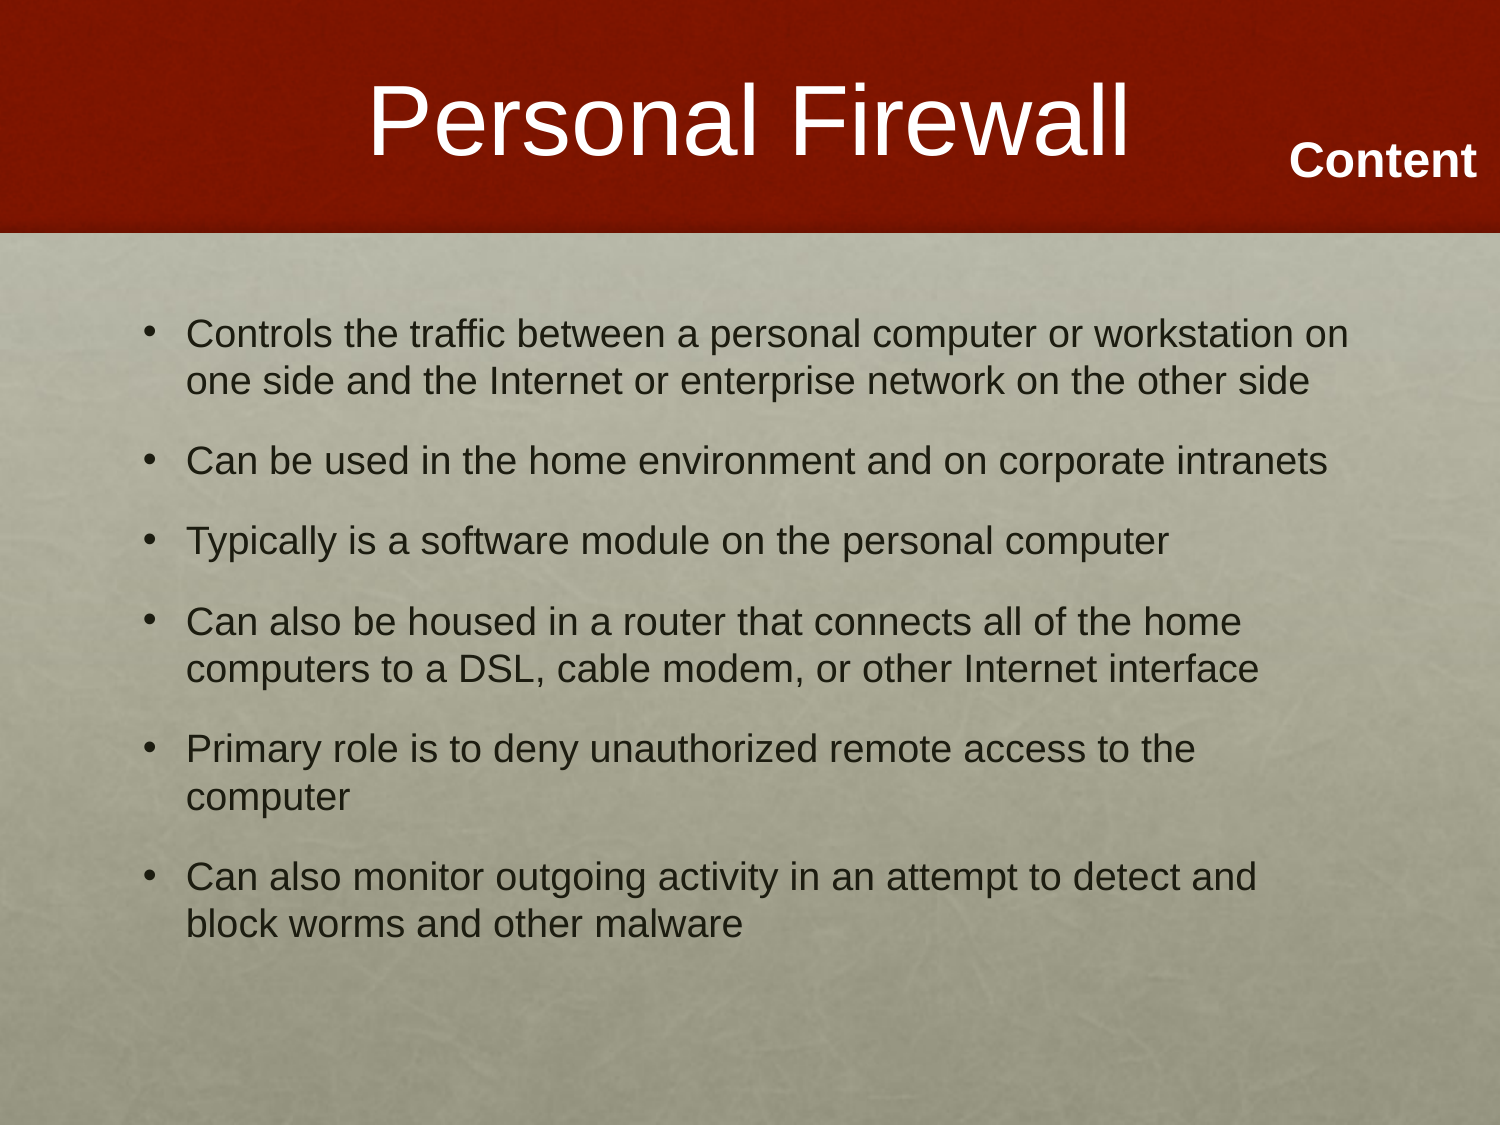

# Personal Firewall
Controls the traffic between a personal computer or workstation on one side and the Internet or enterprise network on the other side
Can be used in the home environment and on corporate intranets
Typically is a software module on the personal computer
Can also be housed in a router that connects all of the home computers to a DSL, cable modem, or other Internet interface
Primary role is to deny unauthorized remote access to the computer
Can also monitor outgoing activity in an attempt to detect and block worms and other malware